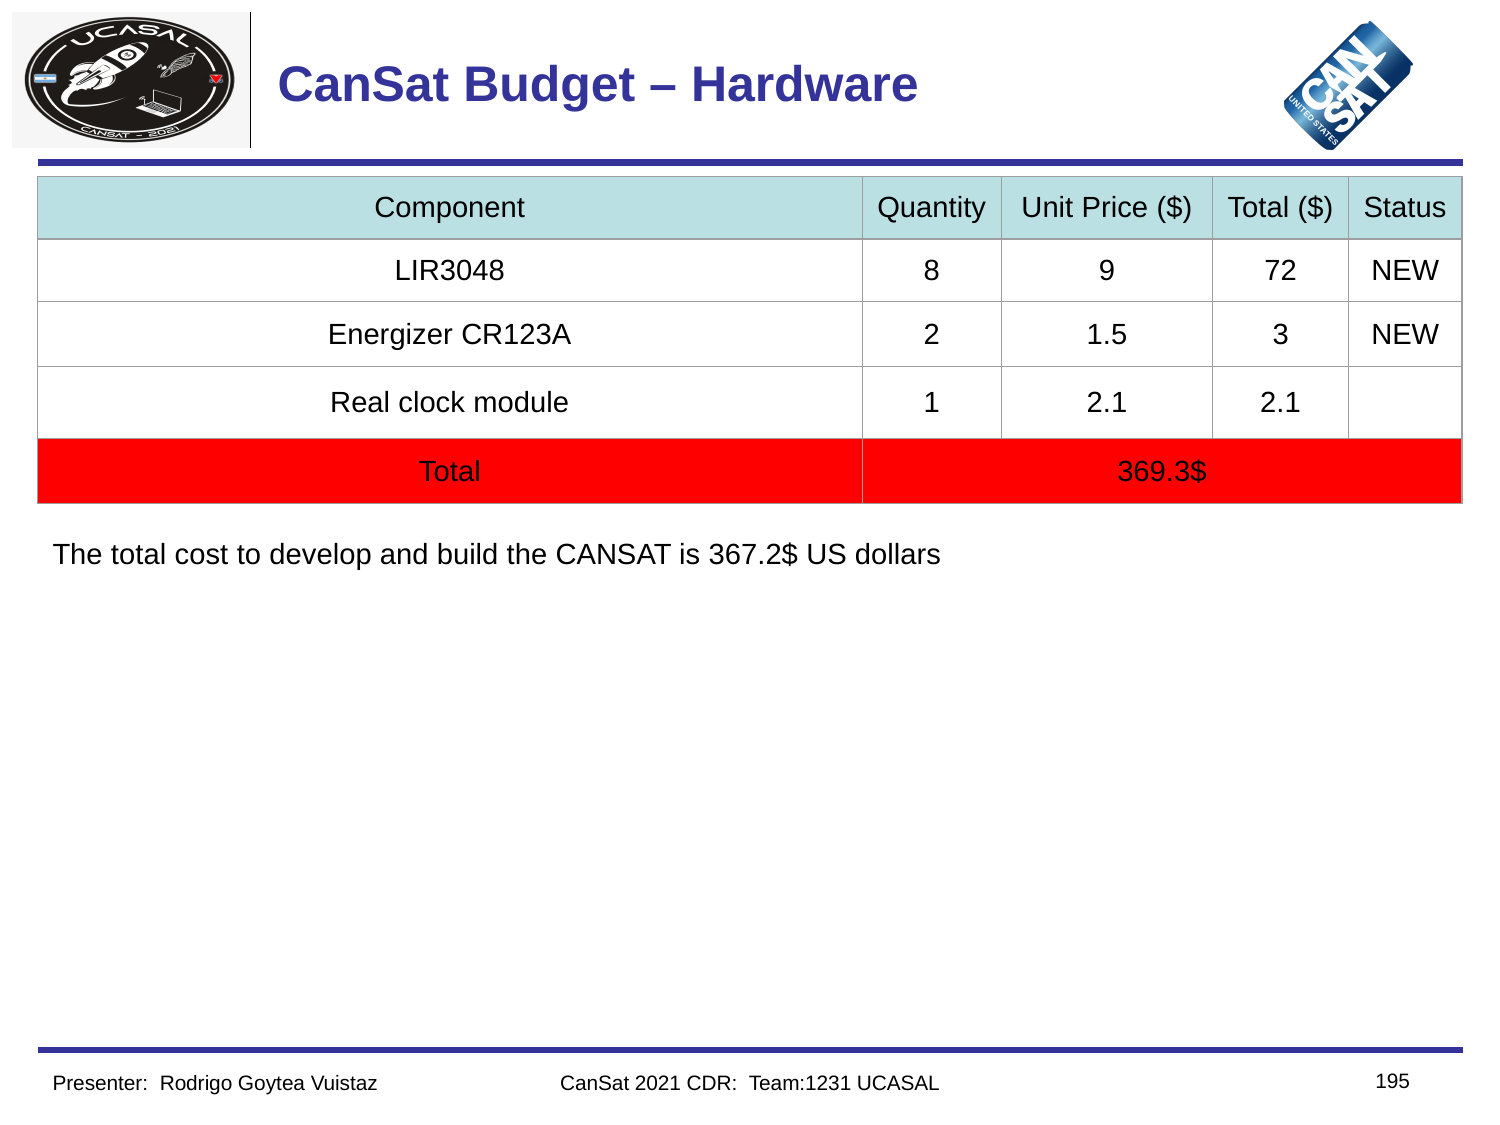

# CanSat Budget – Hardware
| Component | Quantity | Unit Price ($) | Total ($) | Status |
| --- | --- | --- | --- | --- |
| LIR3048 | 8 | 9 | 72 | NEW |
| Energizer CR123A | 2 | 1.5 | 3 | NEW |
| Real clock module | 1 | 2.1 | 2.1 |  |
| Total | 369.3$ |  |  |  |
The total cost to develop and build the CANSAT is 367.2$ US dollars
195
Presenter:  Rodrigo Goytea Vuistaz
CanSat 2021 CDR:  Team:1231 UCASAL